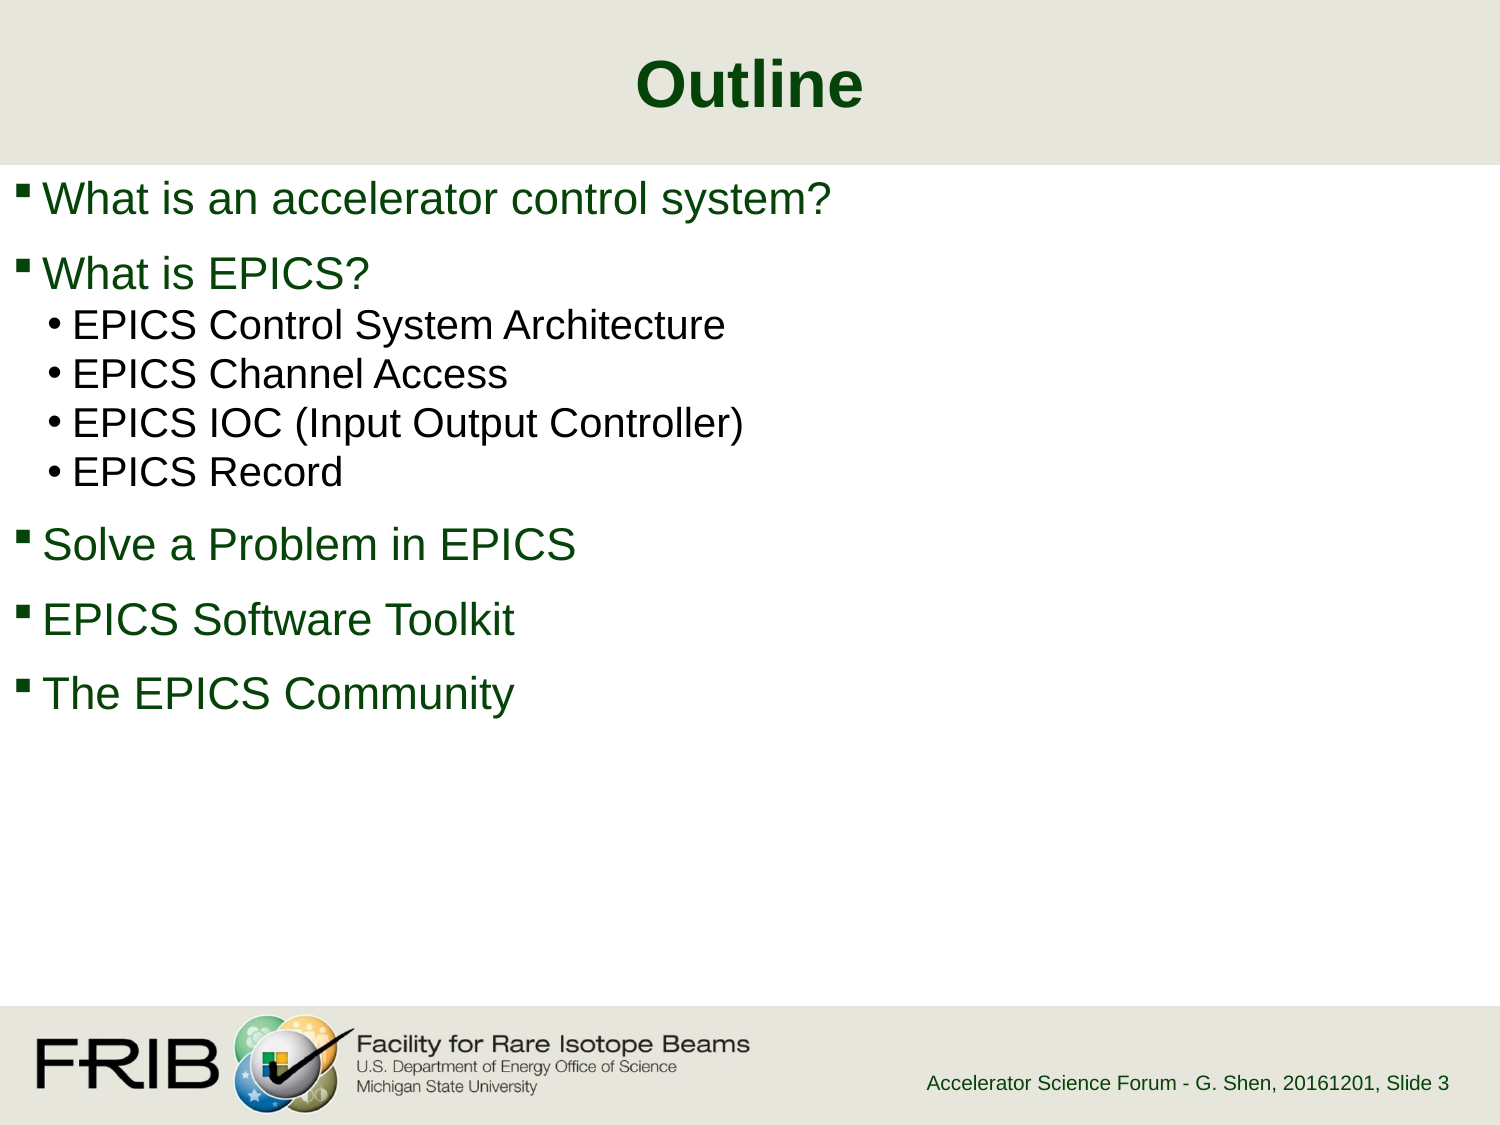

# Outline
What is an accelerator control system?
What is EPICS?
EPICS Control System Architecture
EPICS Channel Access
EPICS IOC (Input Output Controller)
EPICS Record
Solve a Problem in EPICS
EPICS Software Toolkit
The EPICS Community
Accelerator Science Forum - G. Shen, 20161201
, Slide 3